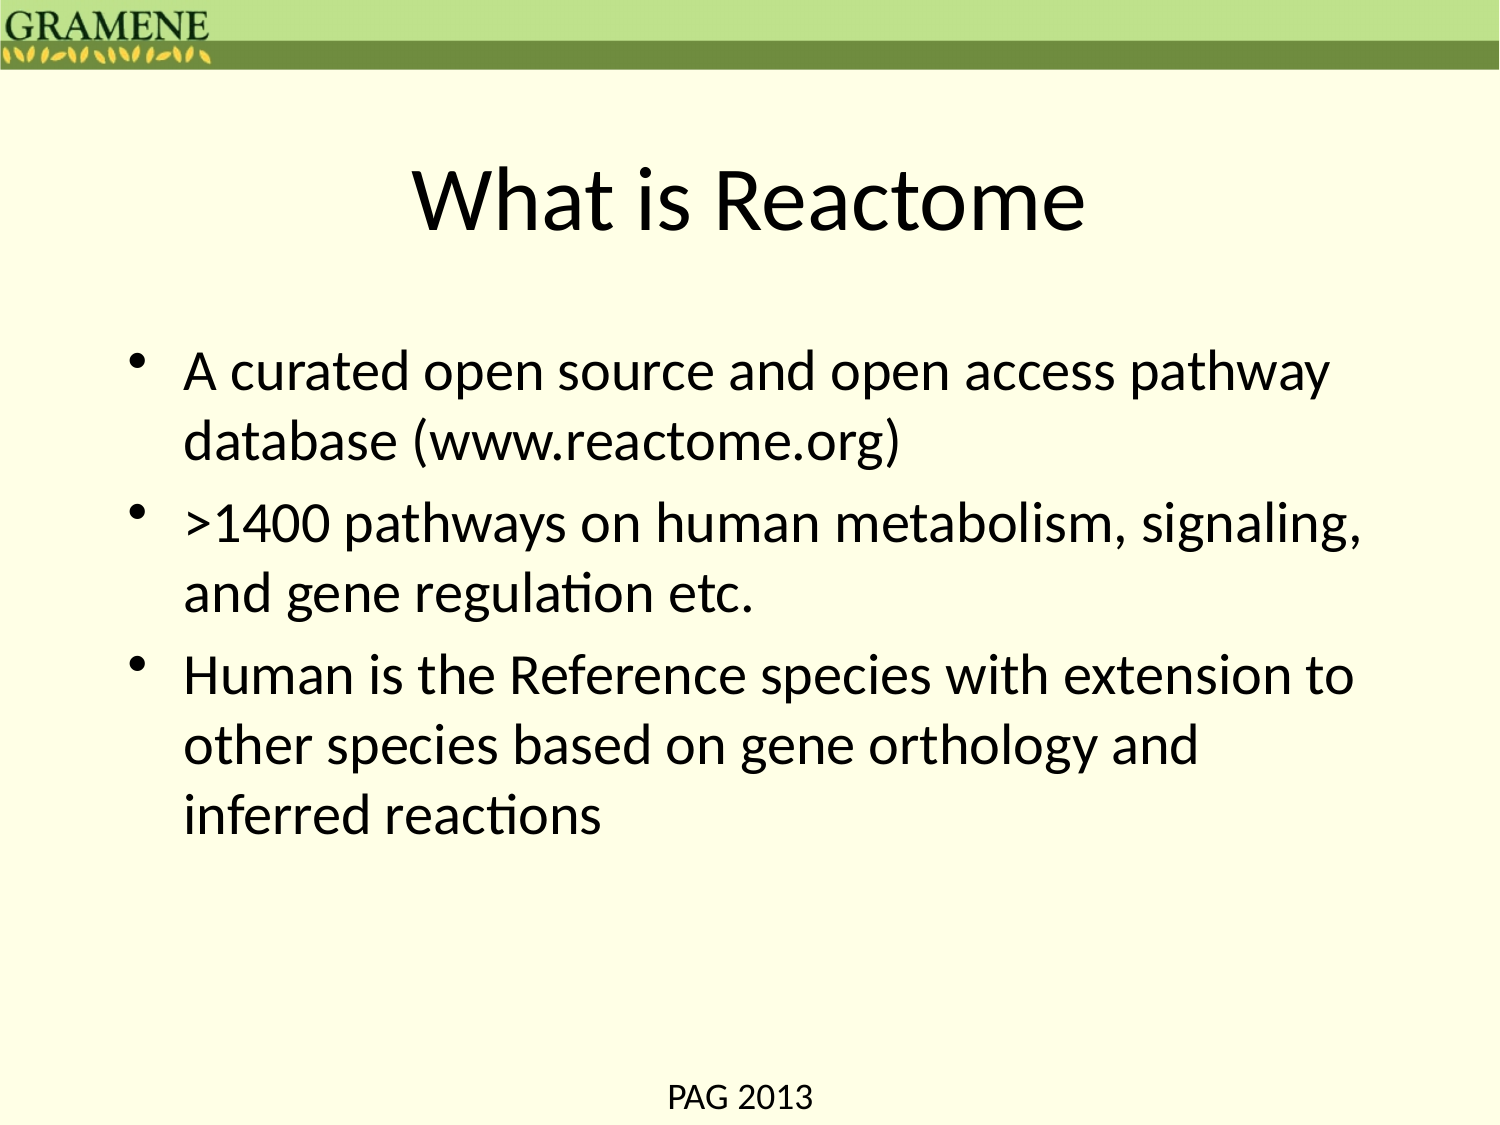

# What is Reactome
A curated open source and open access pathway database (www.reactome.org)
>1400 pathways on human metabolism, signaling, and gene regulation etc.
Human is the Reference species with extension to other species based on gene orthology and inferred reactions